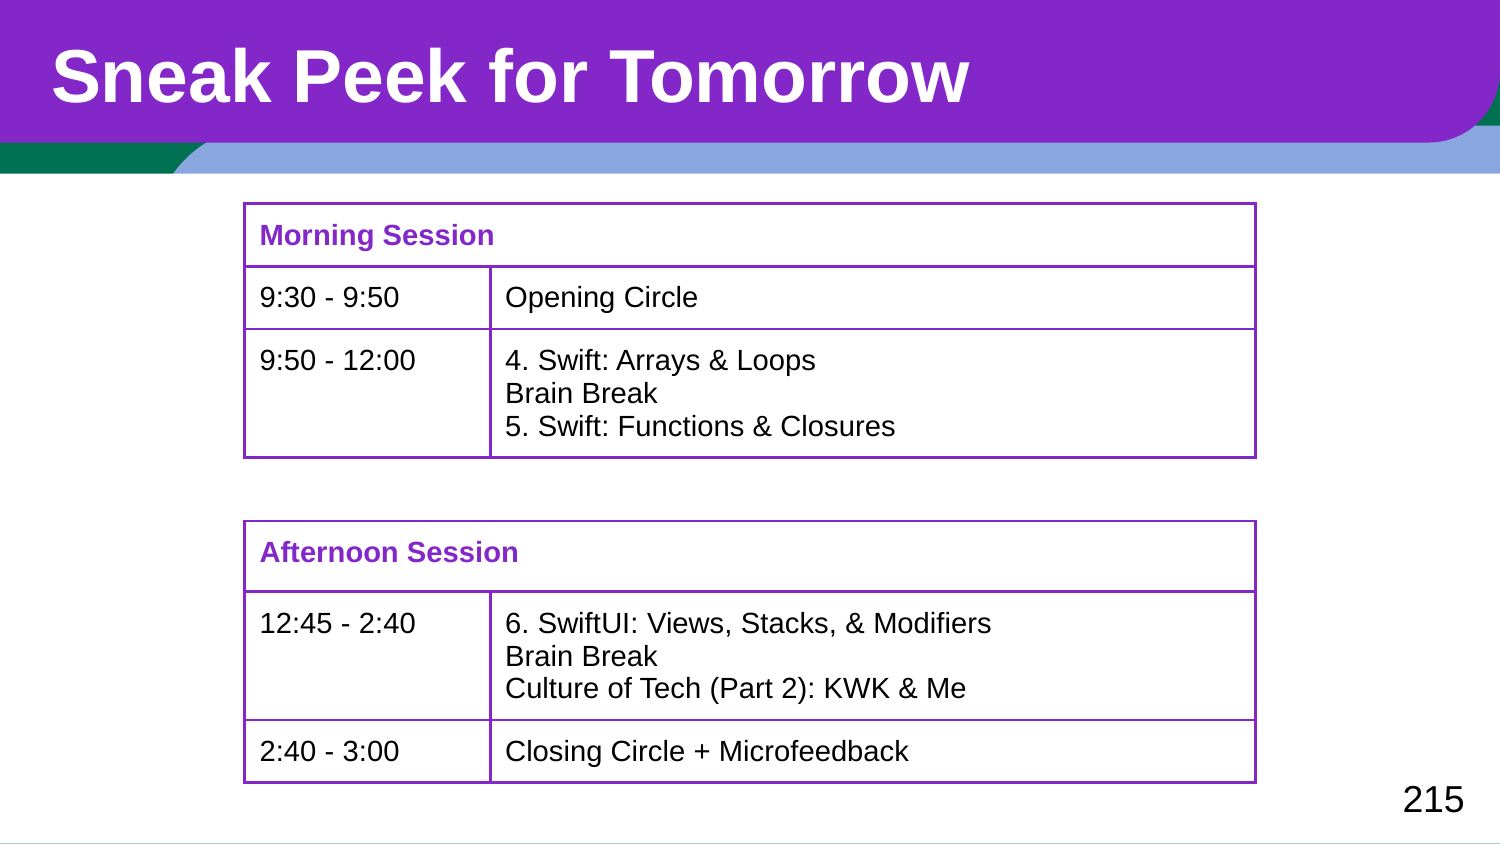

# Sneak Peek for Tomorrow
| Morning Session |  |
| --- | --- |
| 9:30 - 9:50 | Opening Circle |
| 9:50 - 12:00 | 4. Swift: Arrays & Loops Brain Break 5. Swift: Functions & Closures |
| Afternoon Session |  |
| --- | --- |
| 12:45 - 2:40 | 6. SwiftUI: Views, Stacks, & Modifiers Brain Break Culture of Tech (Part 2): KWK & Me |
| 2:40 - 3:00 | Closing Circle + Microfeedback |